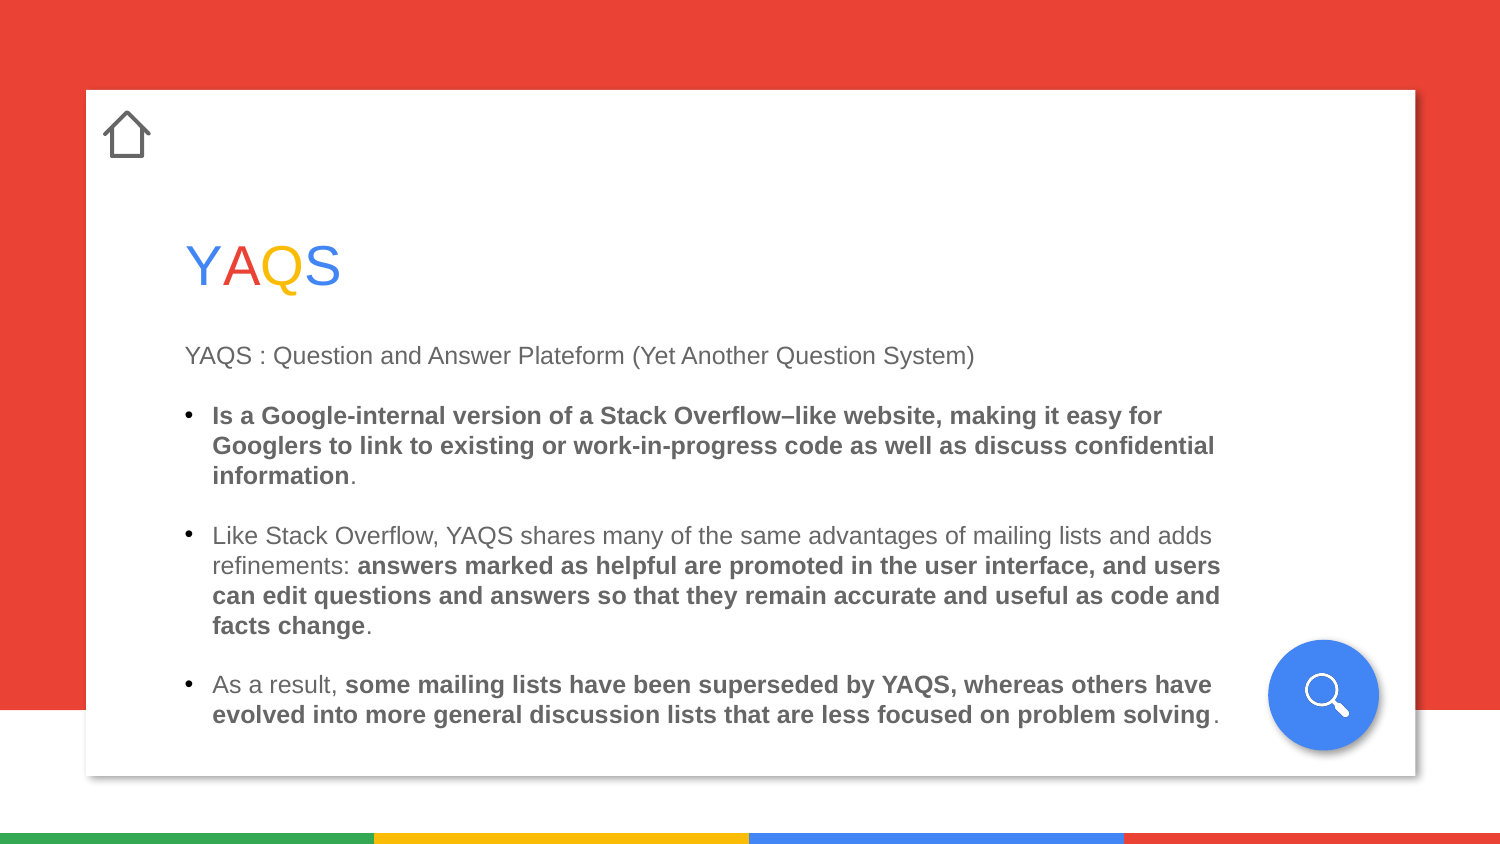

YAQS
YAQS : Question and Answer Plateform (Yet Another Question System)

Is a Google-internal version of a Stack Overflow–like website, making it easy for Googlers to link to existing or work-in-progress code as well as discuss confidential information.

Like Stack Overflow, YAQS shares many of the same advantages of mailing lists and adds refinements: answers marked as helpful are promoted in the user interface, and users can edit questions and answers so that they remain accurate and useful as code and facts change.

As a result, some mailing lists have been superseded by YAQS, whereas others have evolved into more general discussion lists that are less focused on problem solving.